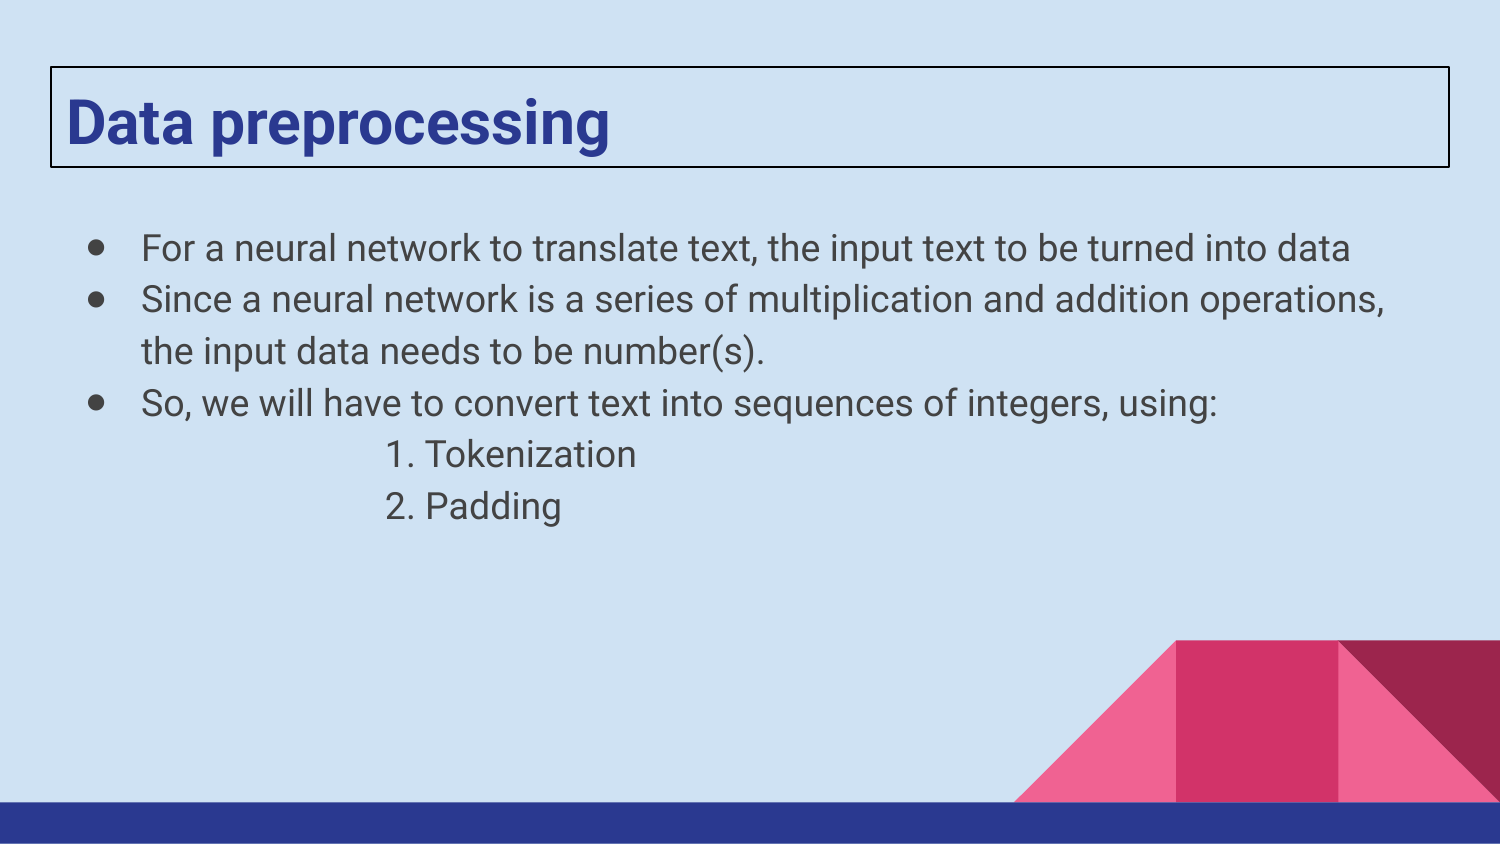

# Data preprocessing
For a neural network to translate text, the input text to be turned into data
Since a neural network is a series of multiplication and addition operations, the input data needs to be number(s).
So, we will have to convert text into sequences of integers, using:
		1. Tokenization
		2. Padding